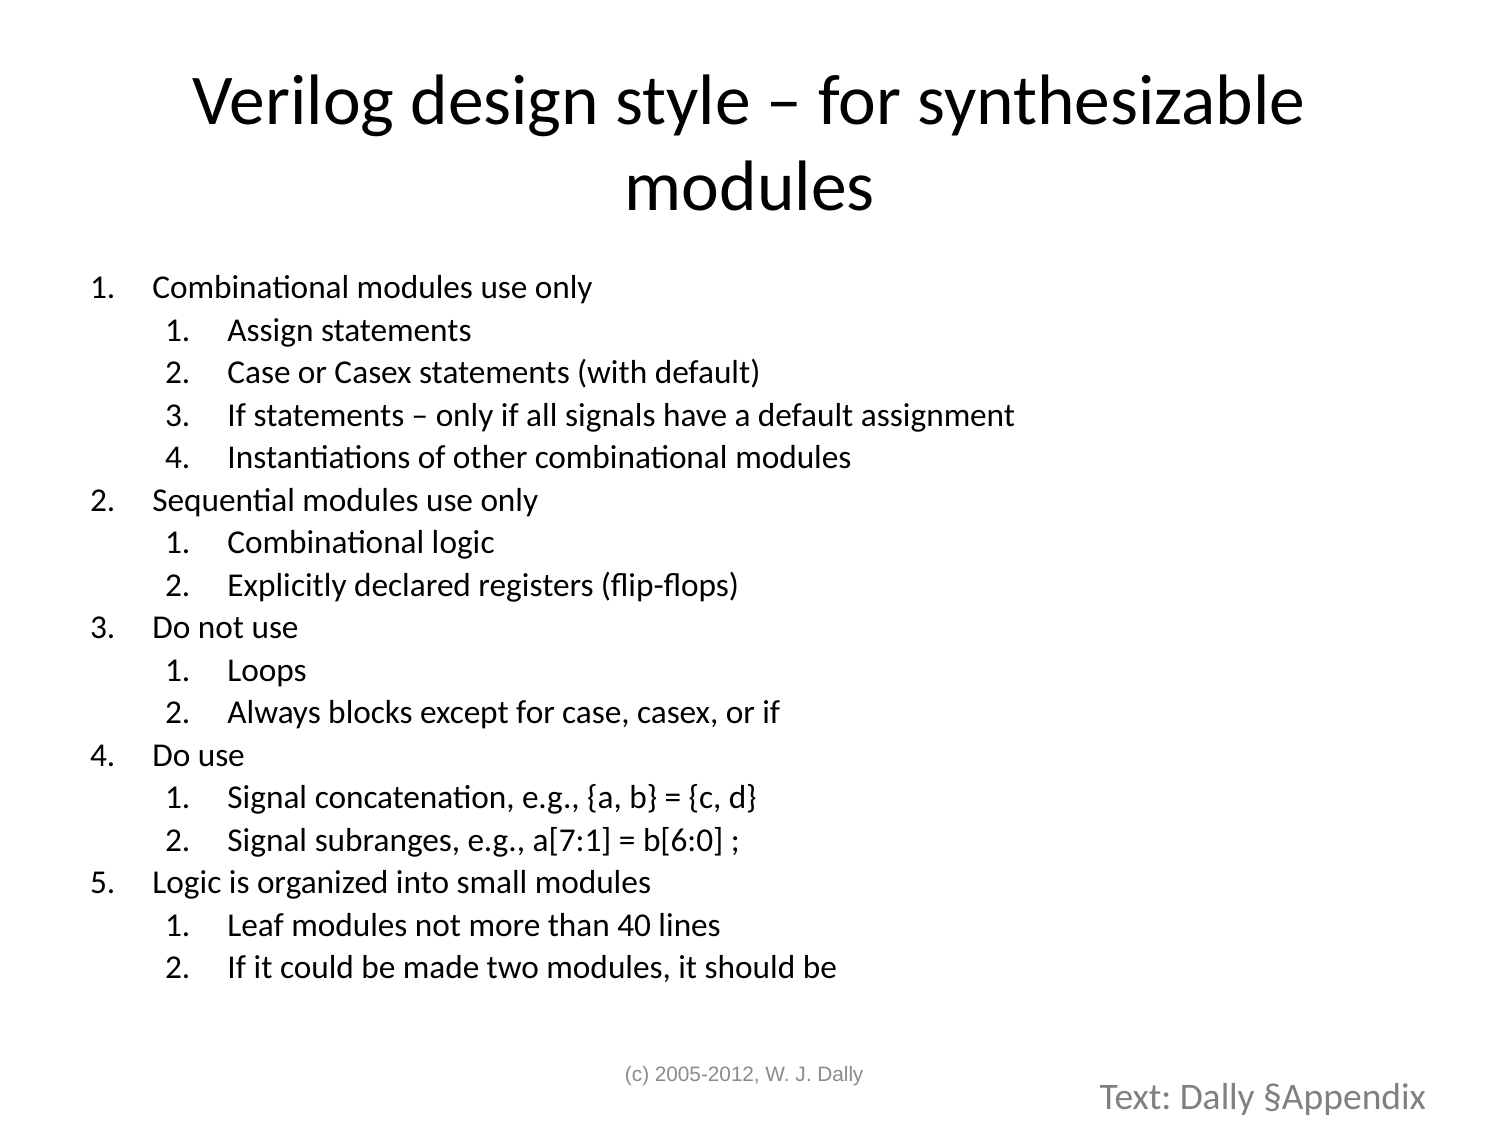

# Verilog design style – for synthesizable modules
Combinational modules use only
Assign statements
Case or Casex statements (with default)
If statements – only if all signals have a default assignment
Instantiations of other combinational modules
Sequential modules use only
Combinational logic
Explicitly declared registers (flip-flops)
Do not use
Loops
Always blocks except for case, casex, or if
Do use
Signal concatenation, e.g., {a, b} = {c, d}
Signal subranges, e.g., a[7:1] = b[6:0] ;
Logic is organized into small modules
Leaf modules not more than 40 lines
If it could be made two modules, it should be
(c) 2005-2012, W. J. Dally
Text: Dally §Appendix